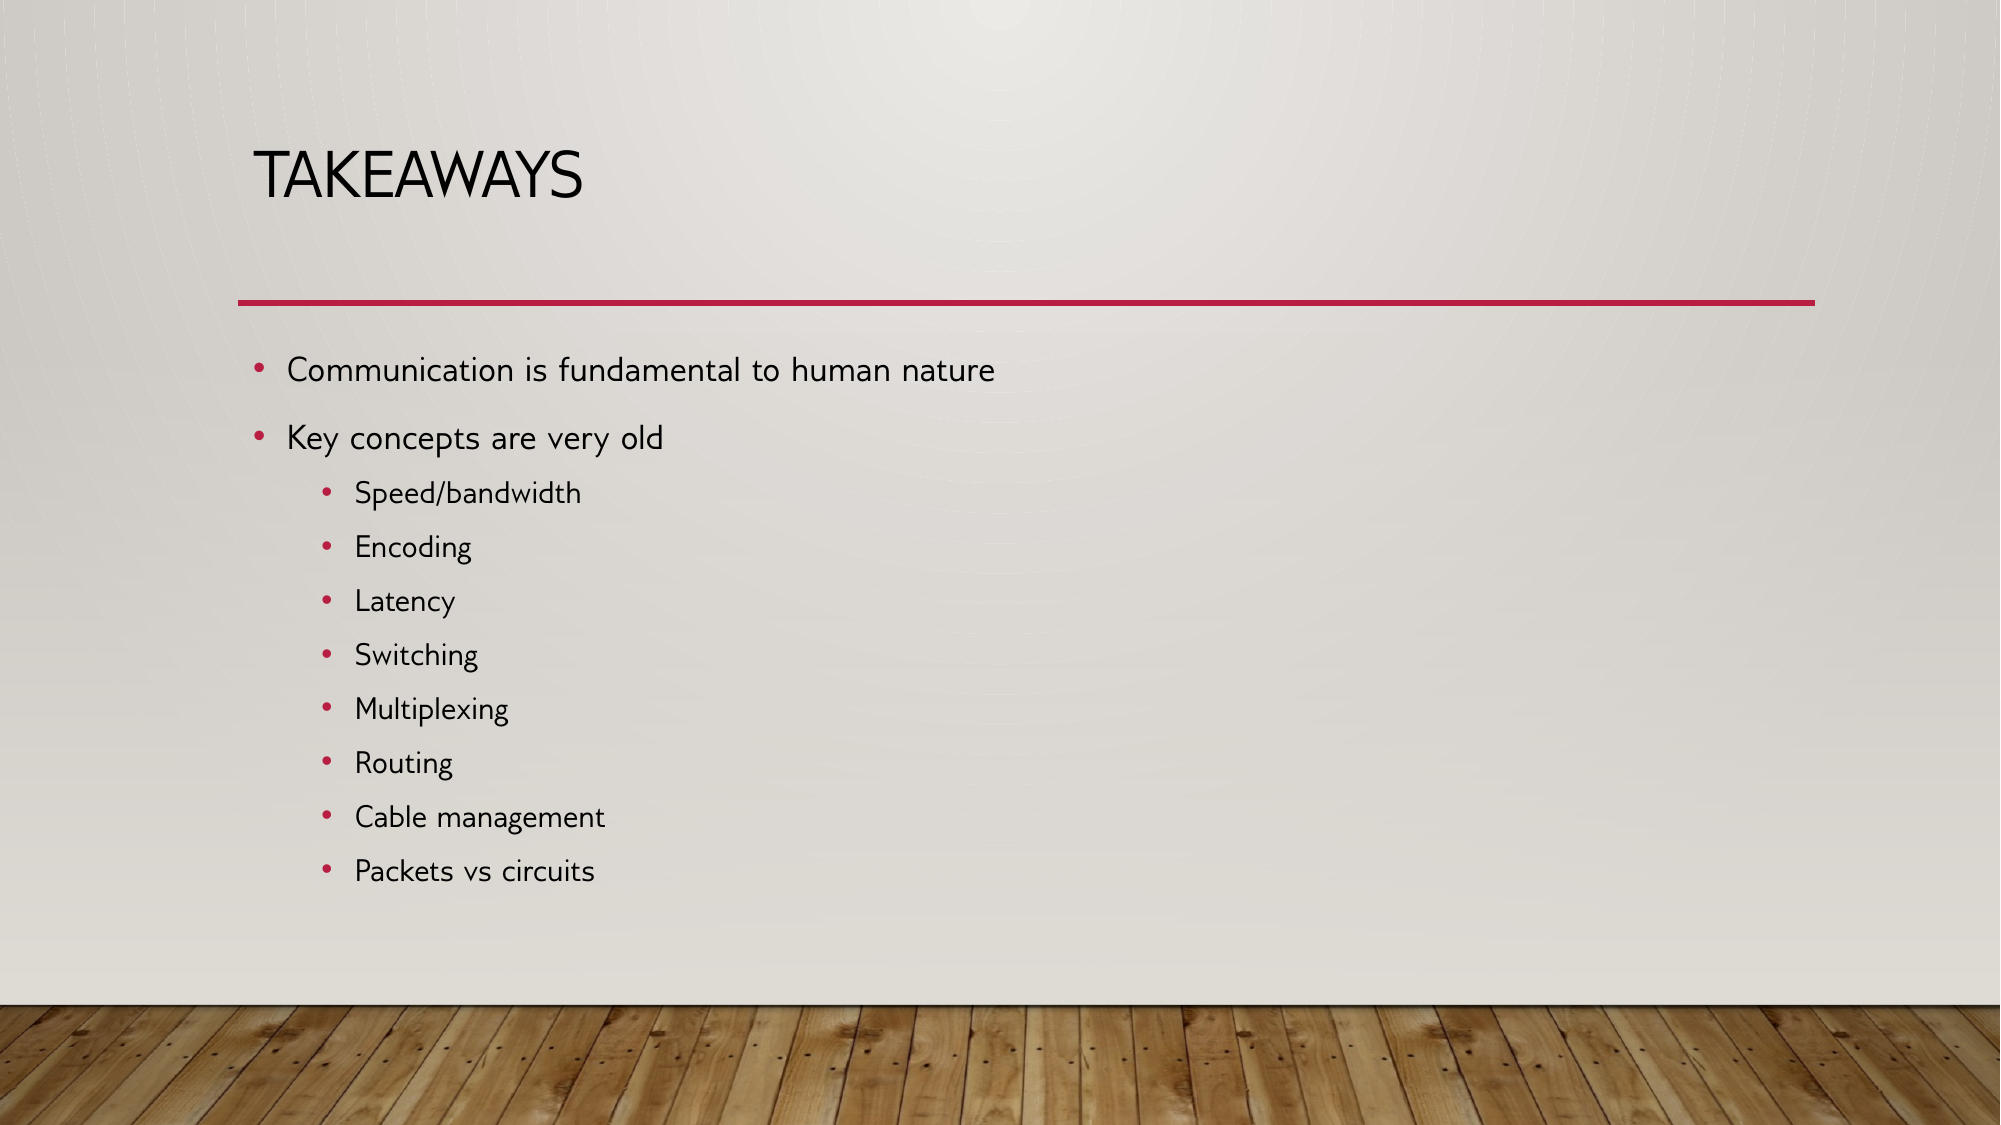

# Takeaways
Communication is fundamental to human nature
Key concepts are very old
Speed/bandwidth
Encoding
Latency
Switching
Multiplexing
Routing
Cable management
Packets vs circuits